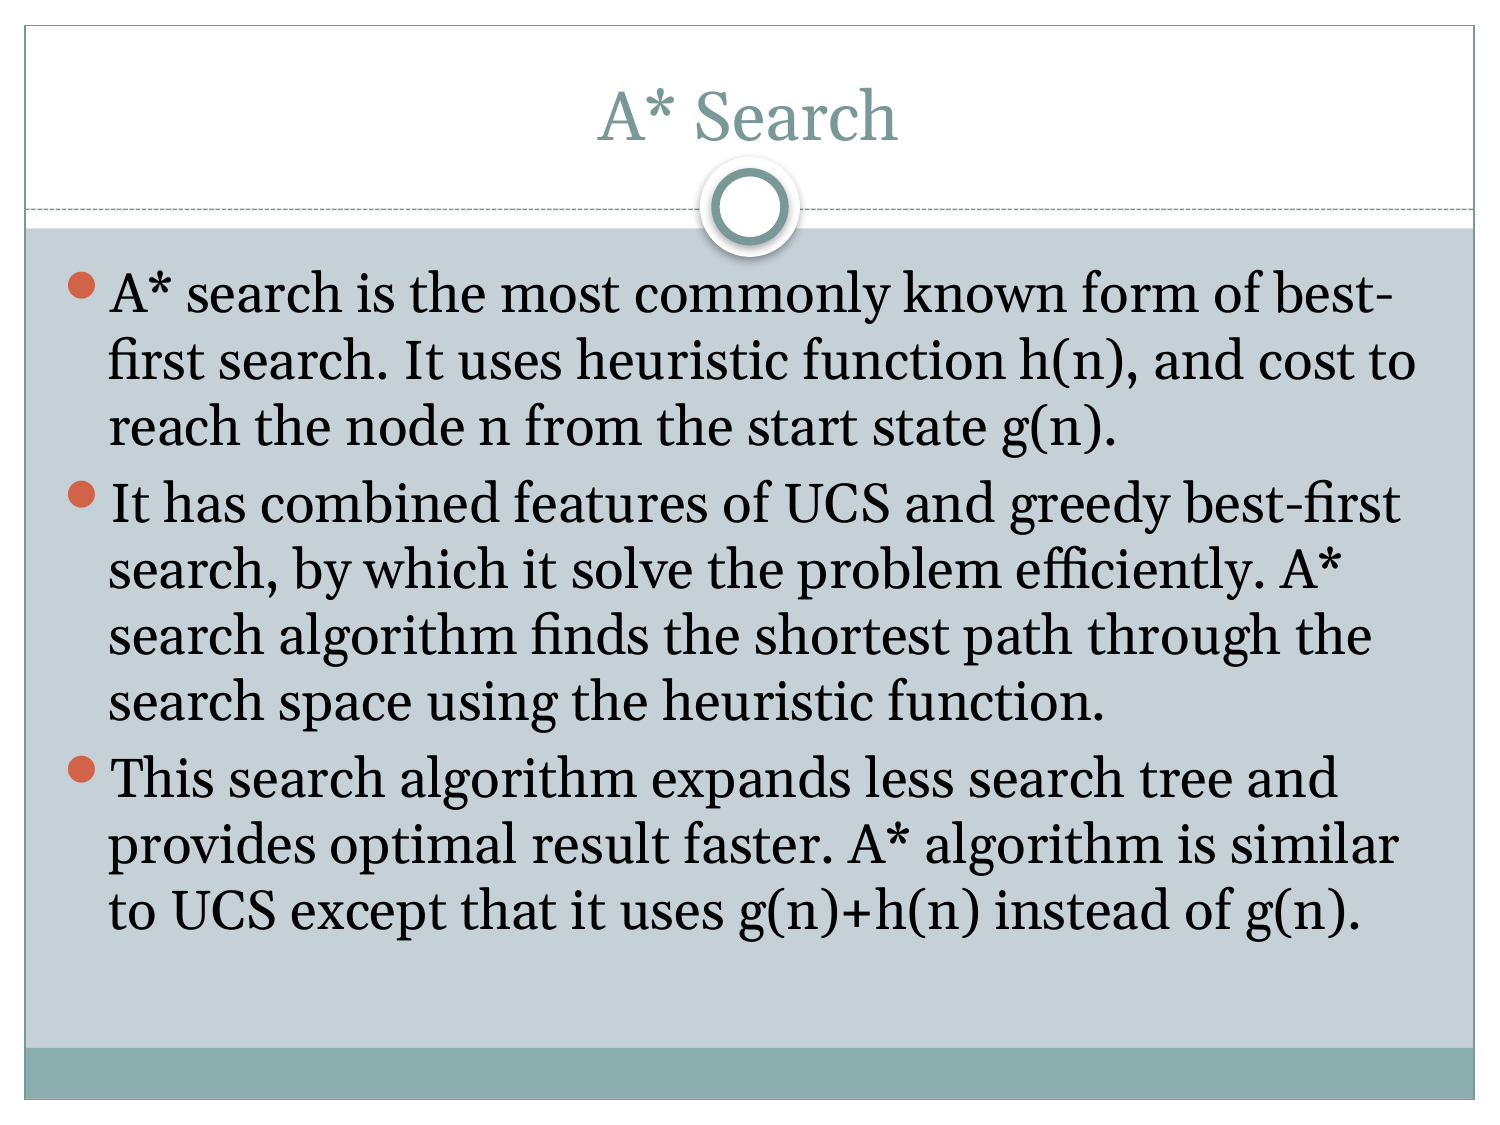

# A* Search
A* search is the most commonly known form of best-first search. It uses heuristic function h(n), and cost to reach the node n from the start state g(n).
It has combined features of UCS and greedy best-first search, by which it solve the problem efficiently. A* search algorithm finds the shortest path through the search space using the heuristic function.
This search algorithm expands less search tree and provides optimal result faster. A* algorithm is similar to UCS except that it uses g(n)+h(n) instead of g(n).